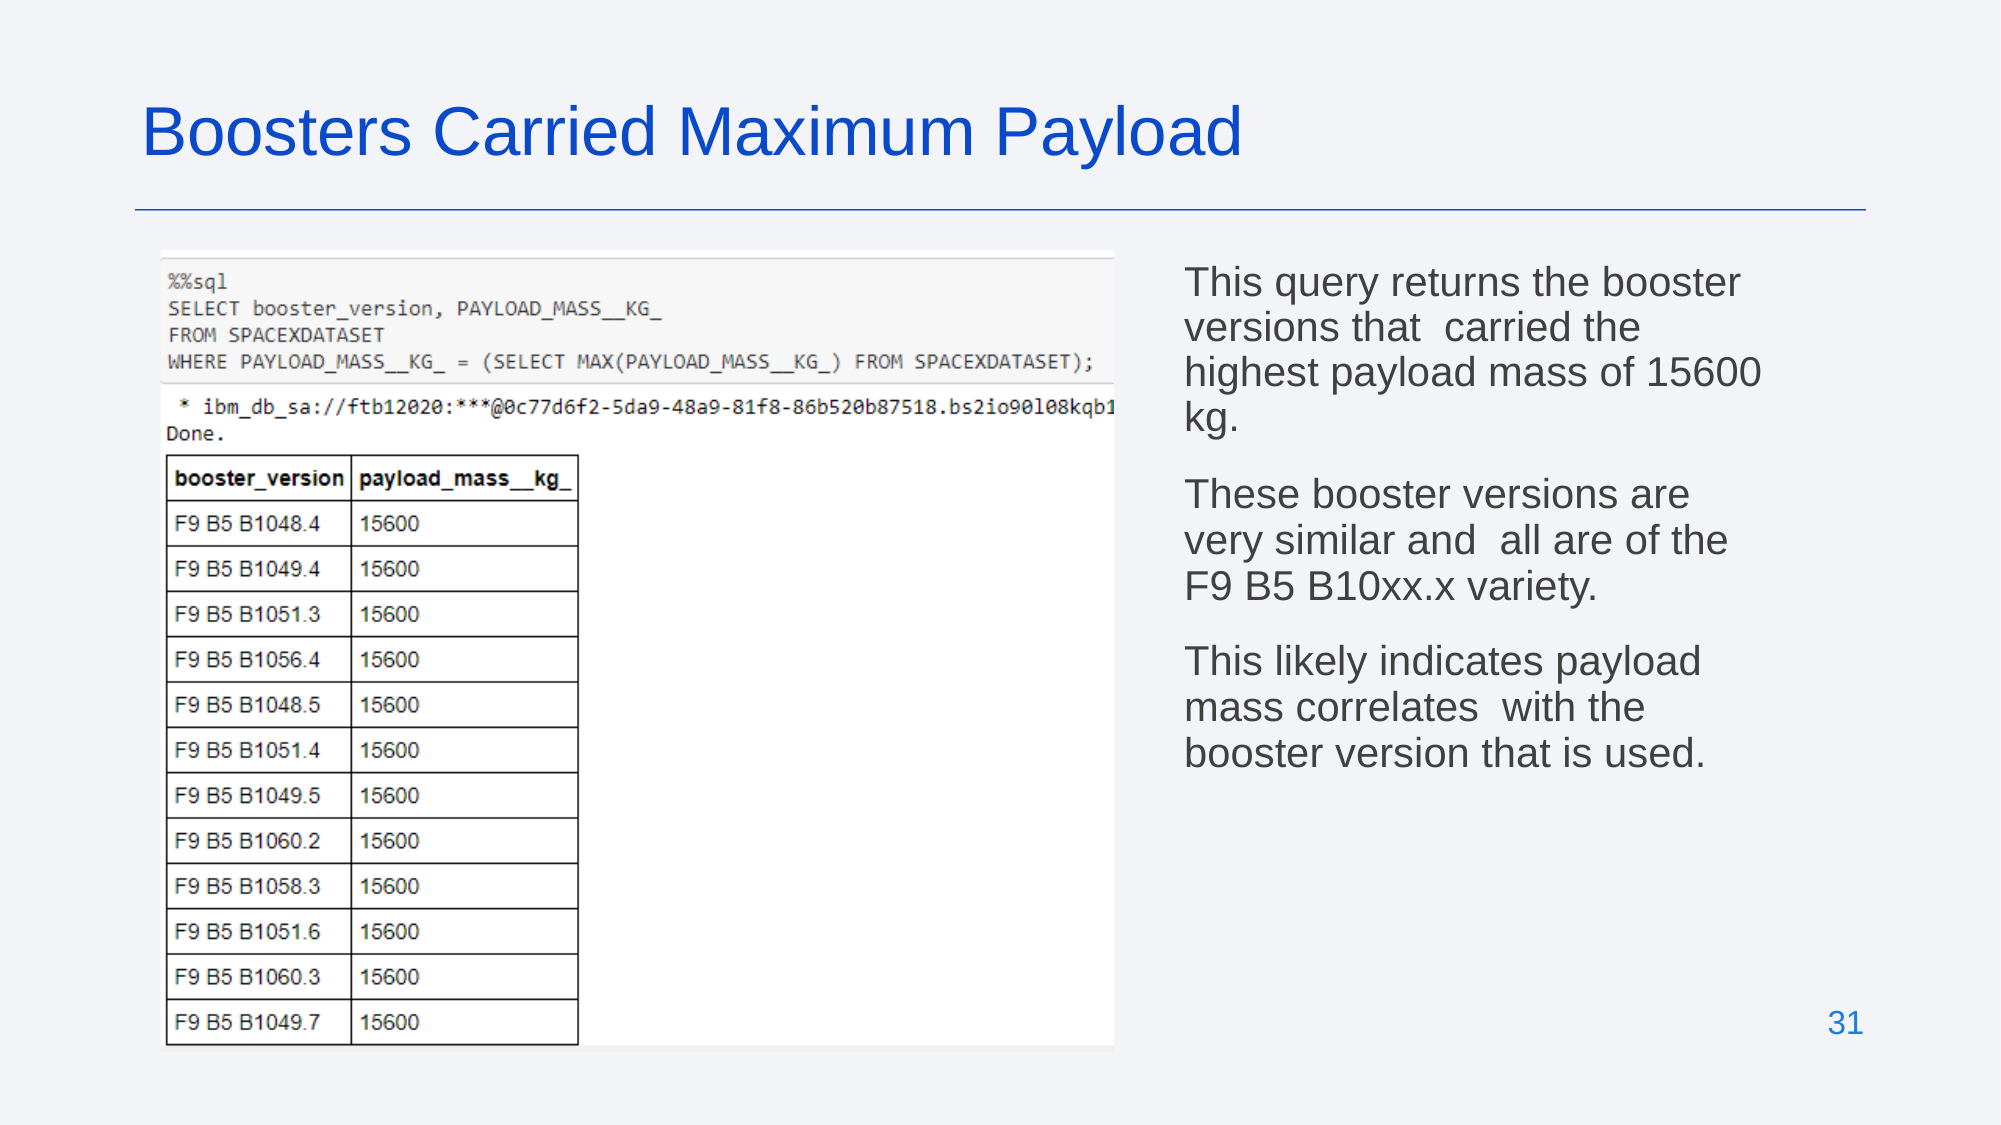

Boosters Carried Maximum Payload

This query returns the booster versions that  carried the highest payload mass of 15600  kg.
These booster versions are very similar and  all are of the F9 B5 B10xx.x variety.
This likely indicates payload mass correlates  with the booster version that is used.
31